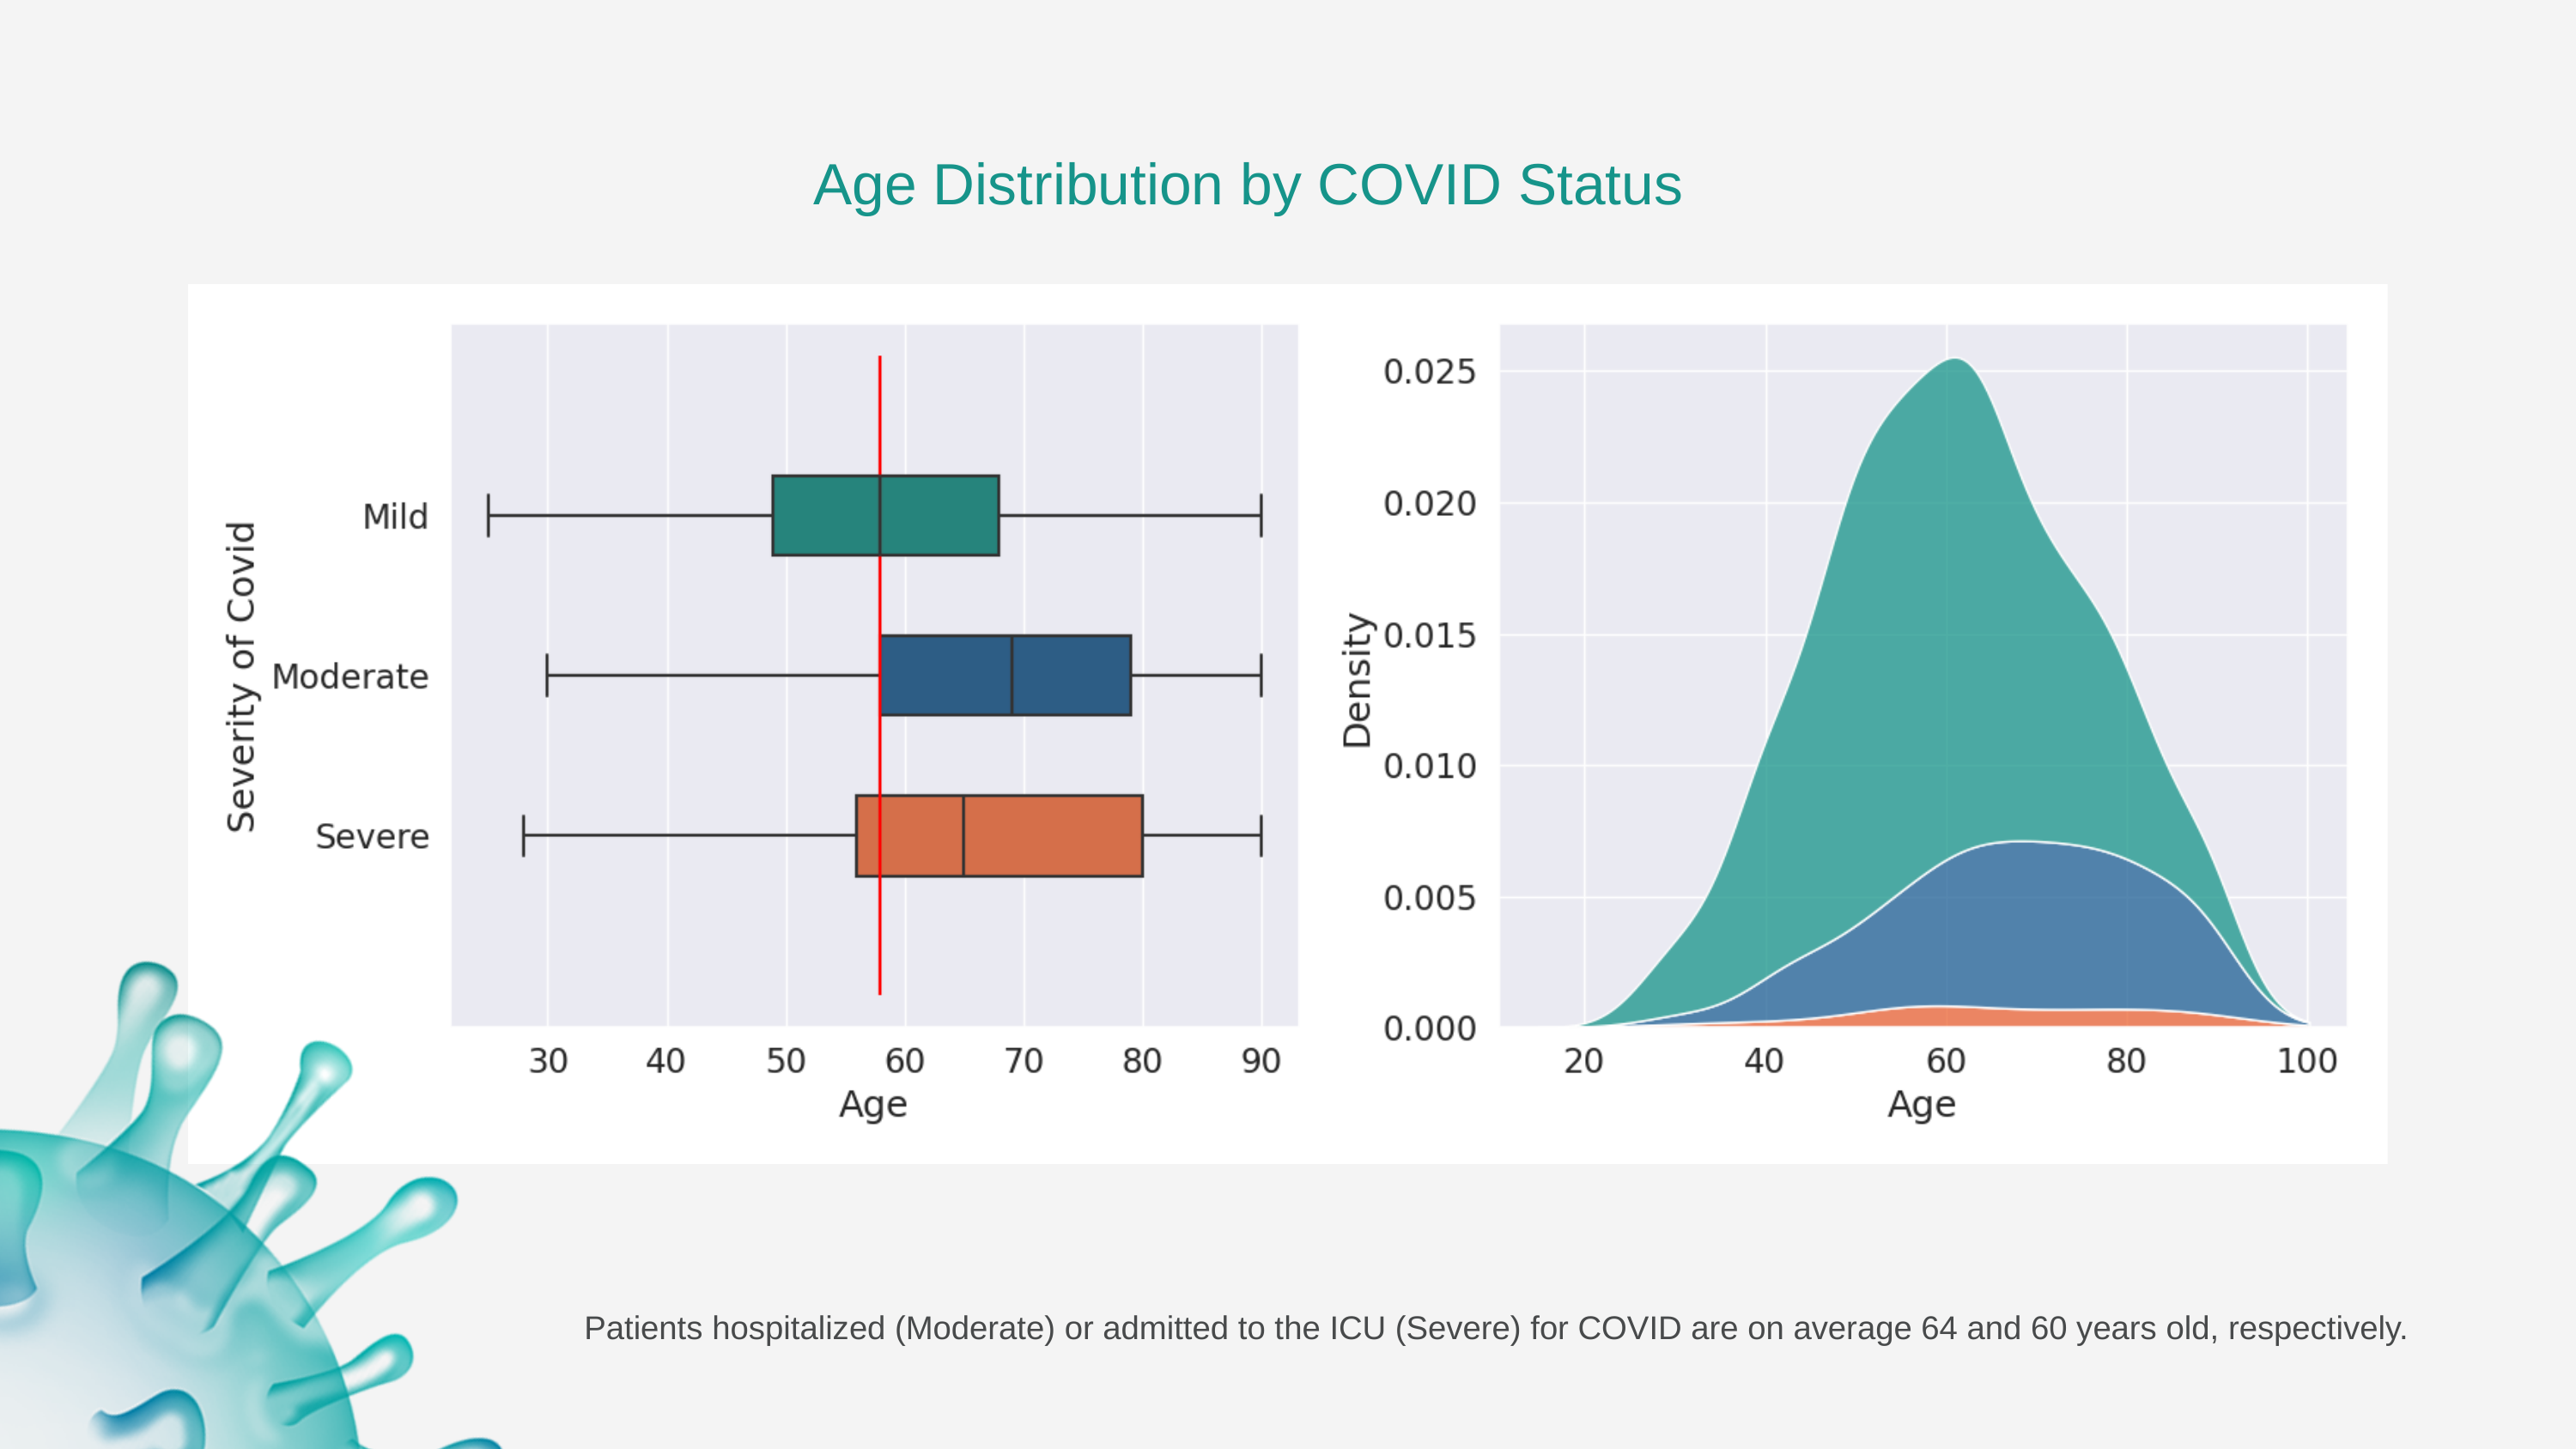

Age Distribution by COVID Status

Patients hospitalized (Moderate) or admitted to the ICU (Severe) for COVID are on average 64 and 60 years old, respectively.